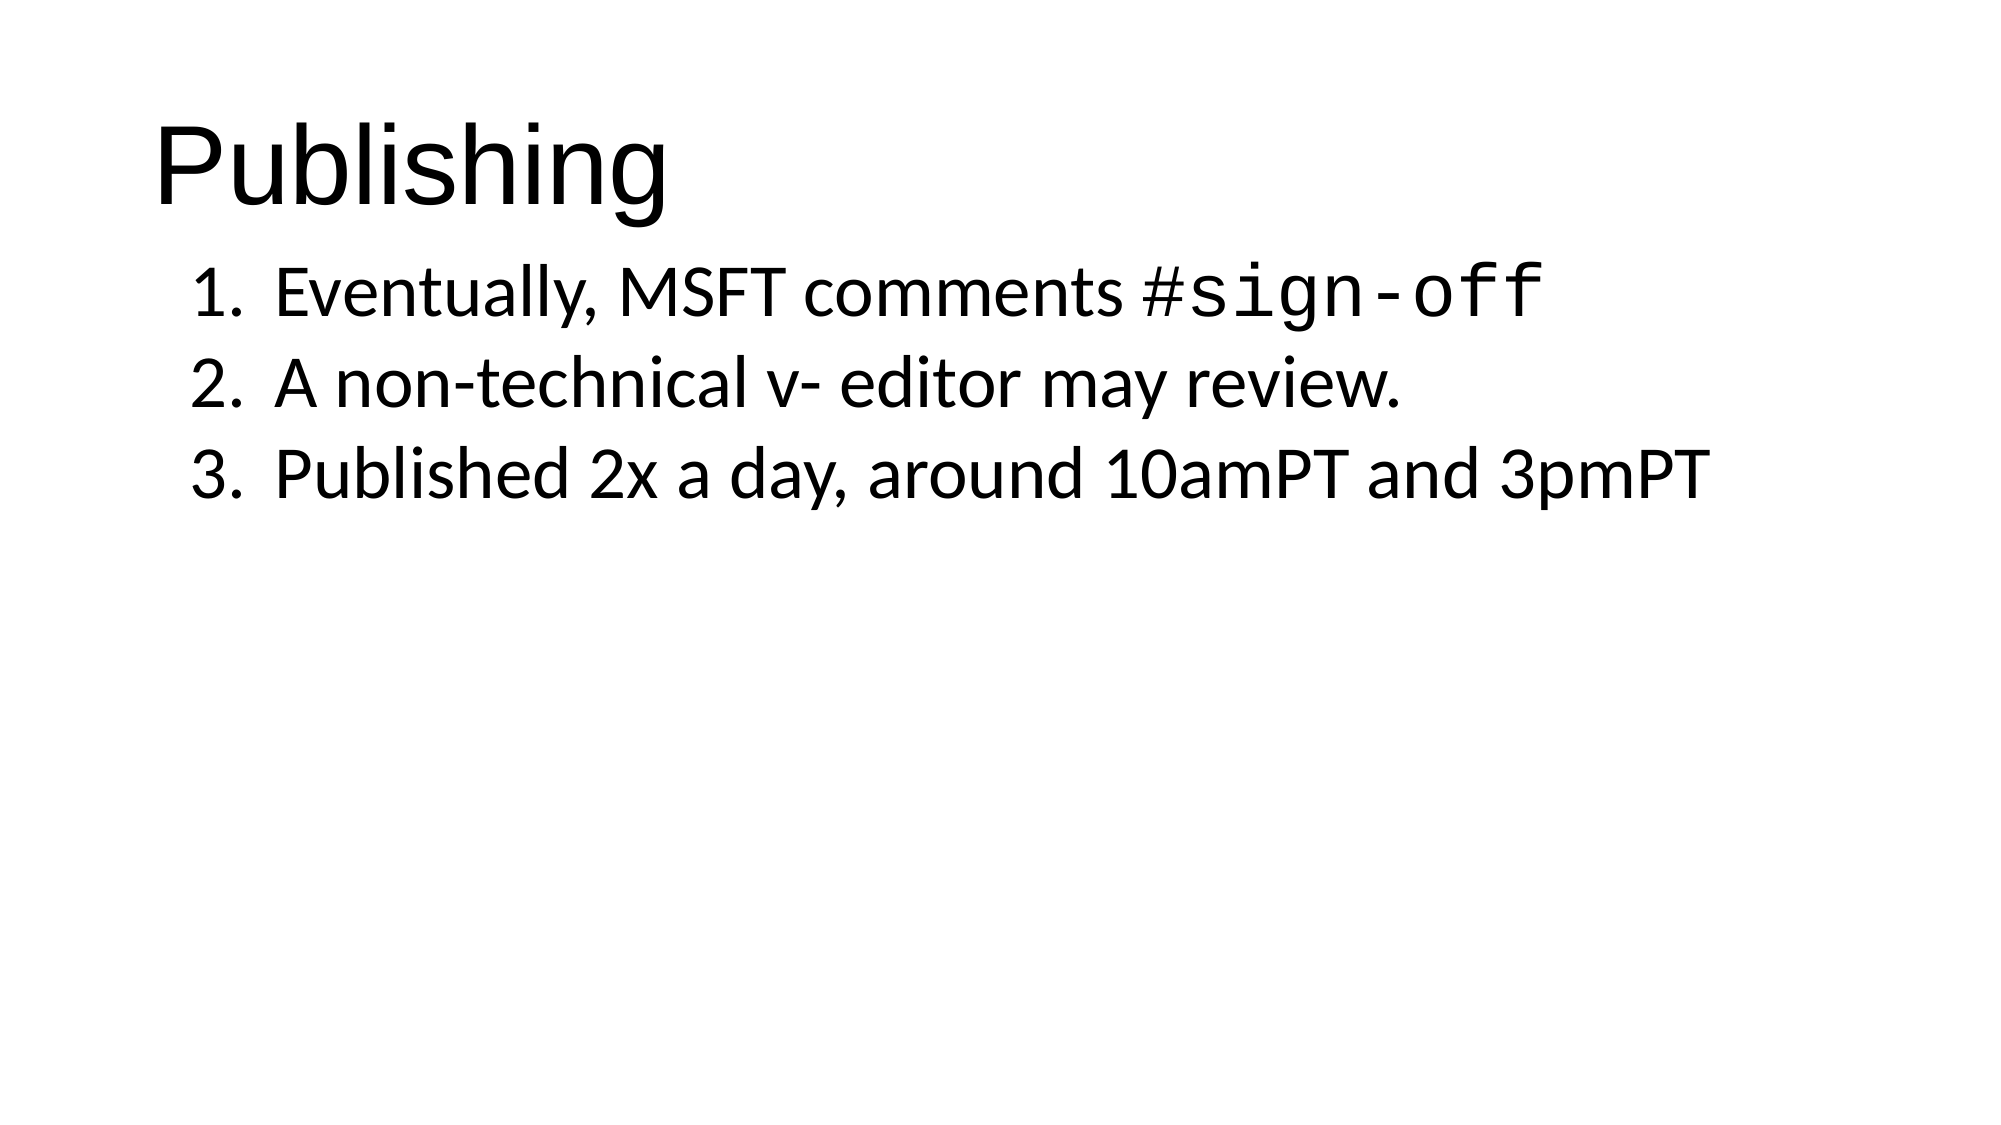

# Publishing
Eventually, MSFT comments #sign-off
A non-technical v- editor may review.
Published 2x a day, around 10amPT and 3pmPT